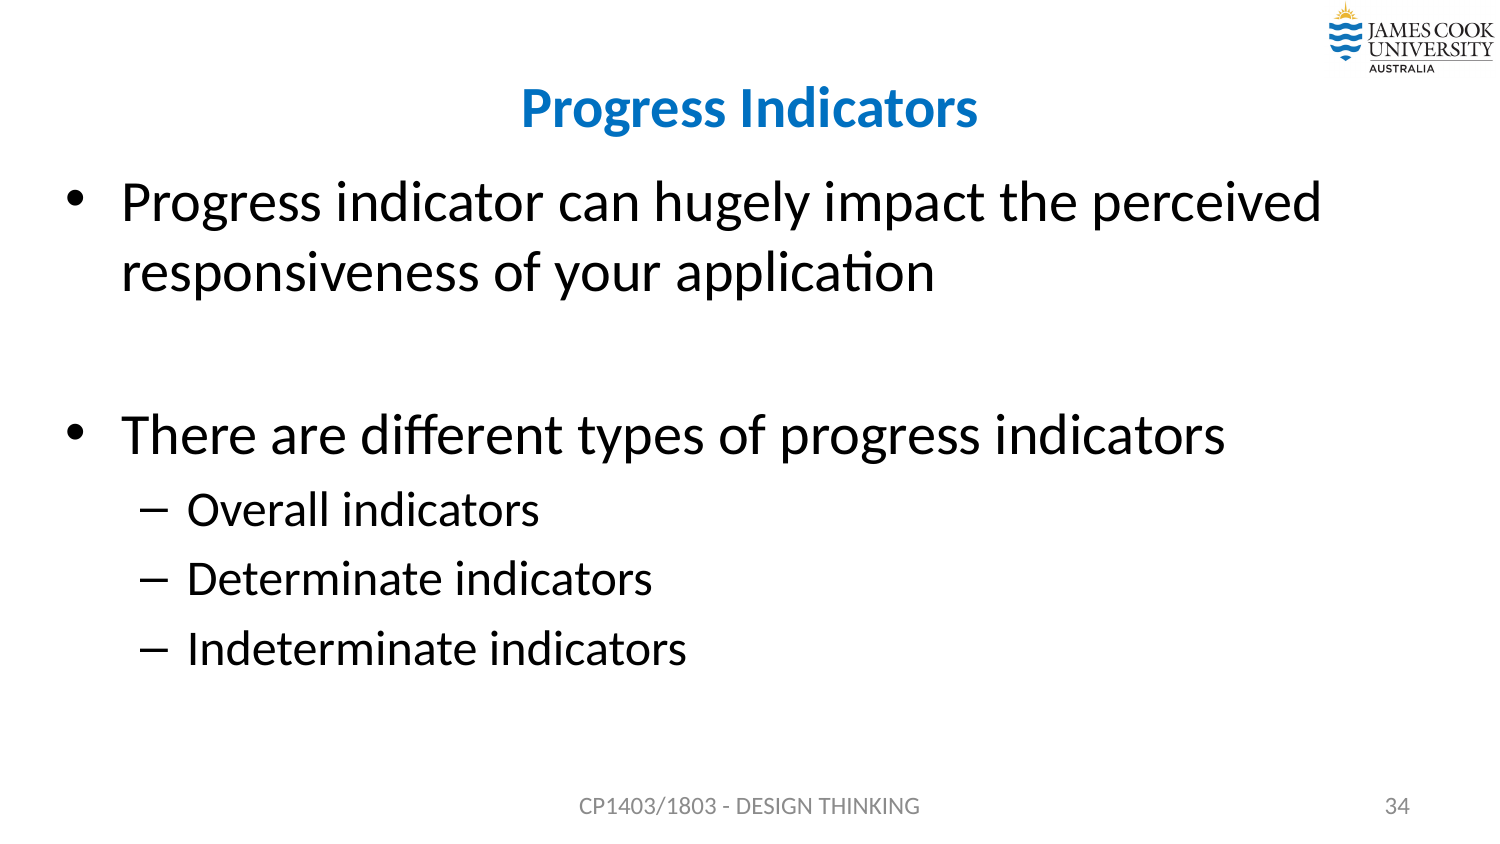

# Progress Indicators
Progress indicator can hugely impact the perceived responsiveness of your application

There are different types of progress indicators
Overall indicators
Determinate indicators
Indeterminate indicators
CP1403/1803 - DESIGN THINKING
34